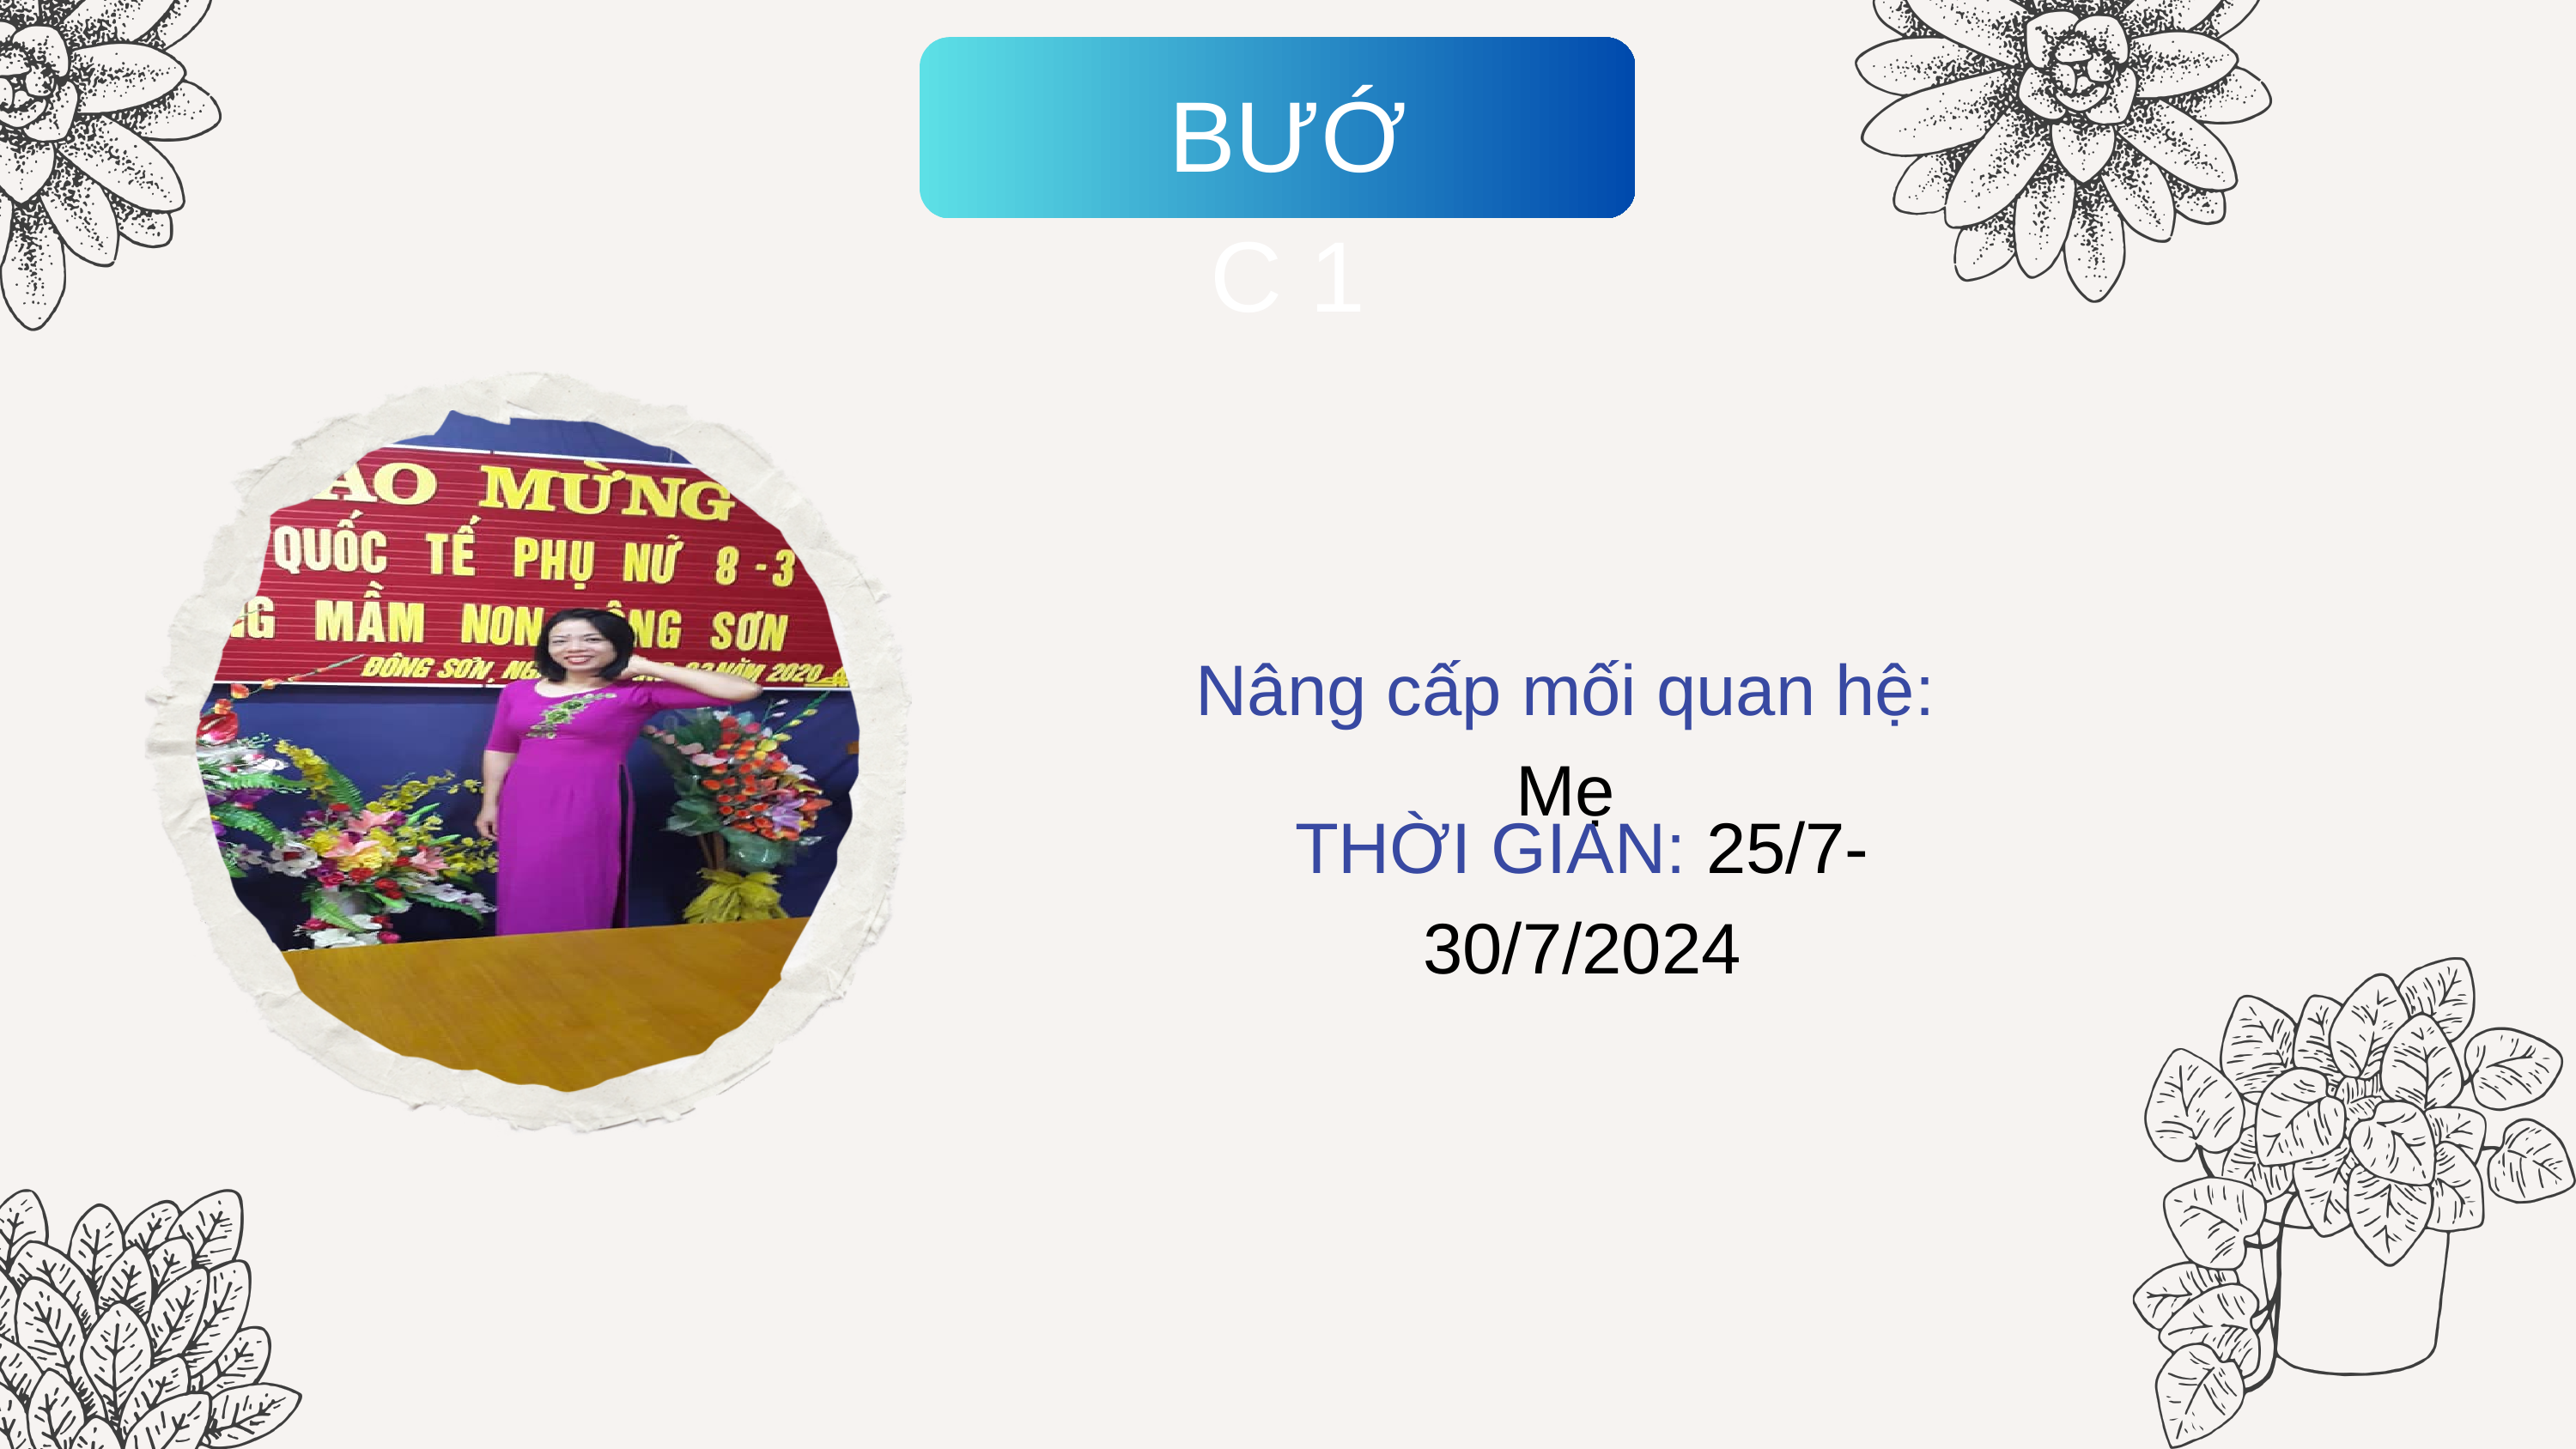

BƯỚC 1

Nâng cấp mối quan hệ: Mẹ
THỜI GIAN: 25/7-30/7/2024